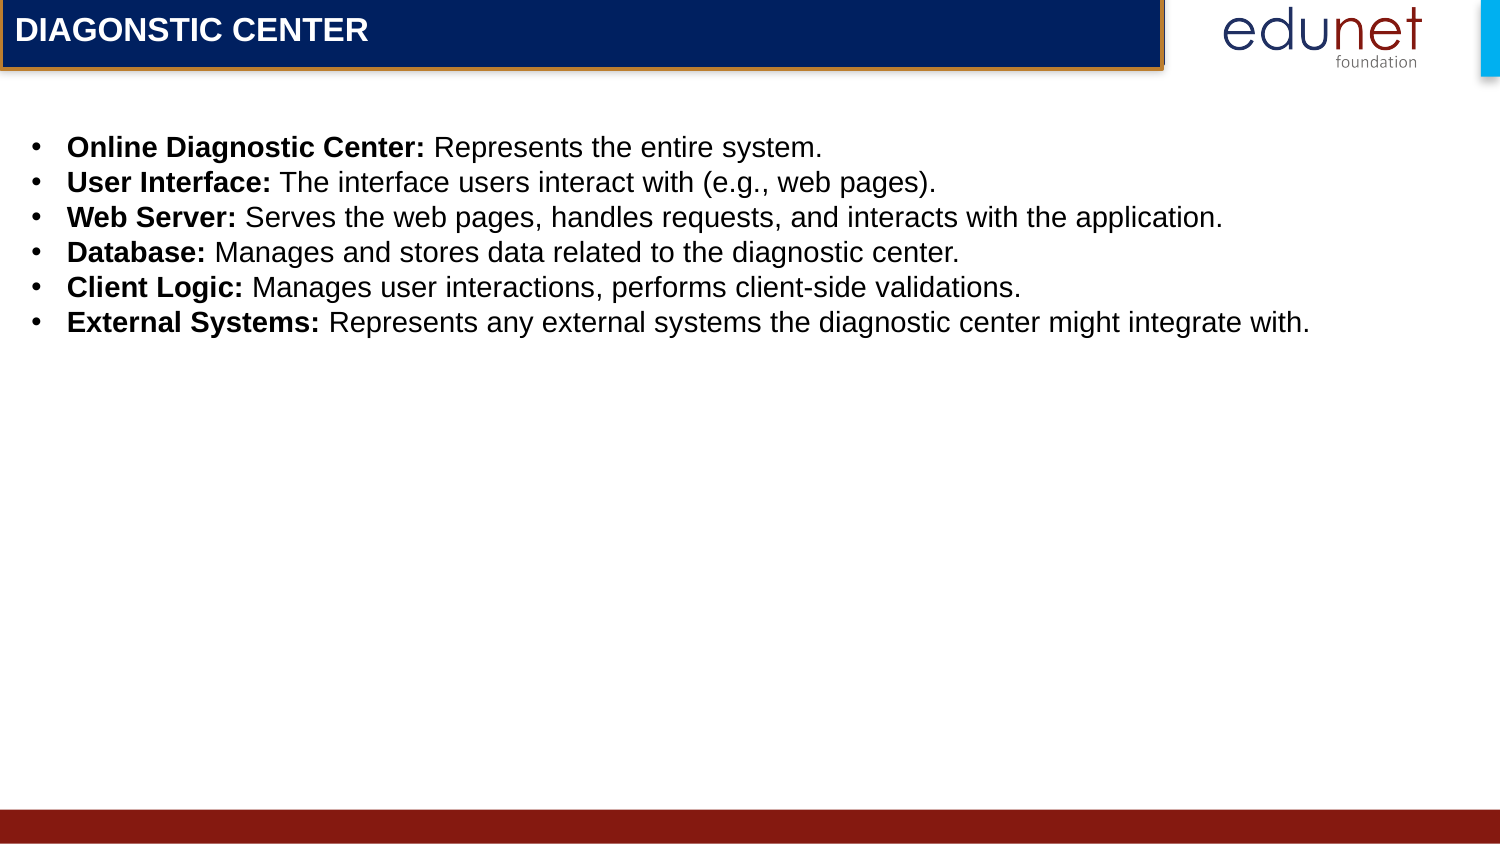

DIAGONSTIC CENTER

Online Diagnostic Center: Represents the entire system.
User Interface: The interface users interact with (e.g., web pages).
Web Server: Serves the web pages, handles requests, and interacts with the application.
Database: Manages and stores data related to the diagnostic center.
Client Logic: Manages user interactions, performs client-side validations.
External Systems: Represents any external systems the diagnostic center might integrate with.